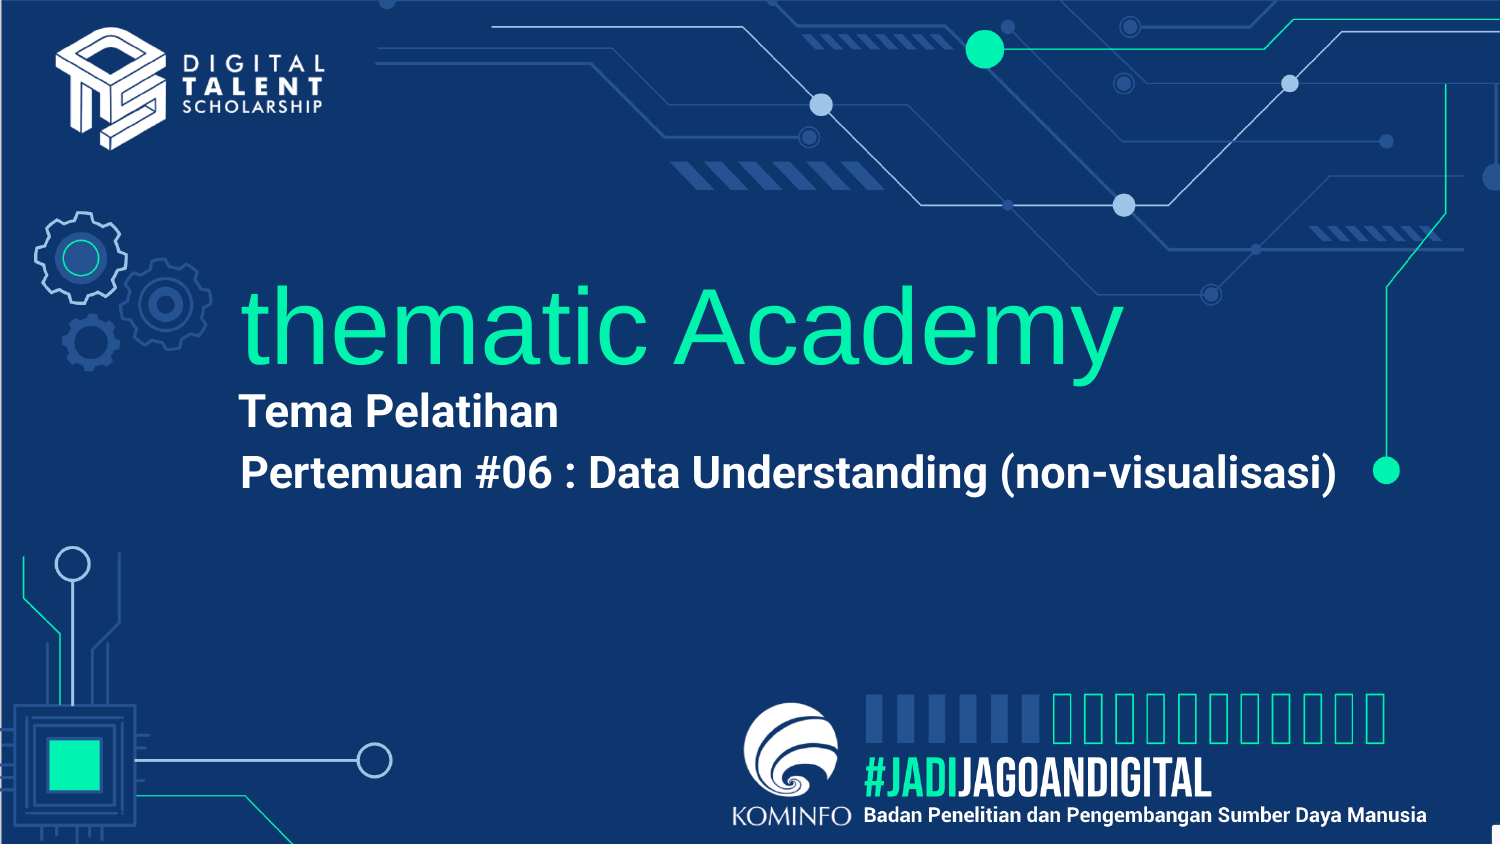

# thematic Academy
Tema Pelatihan
Pertemuan #06 : Data Understanding (non-visualisasi)